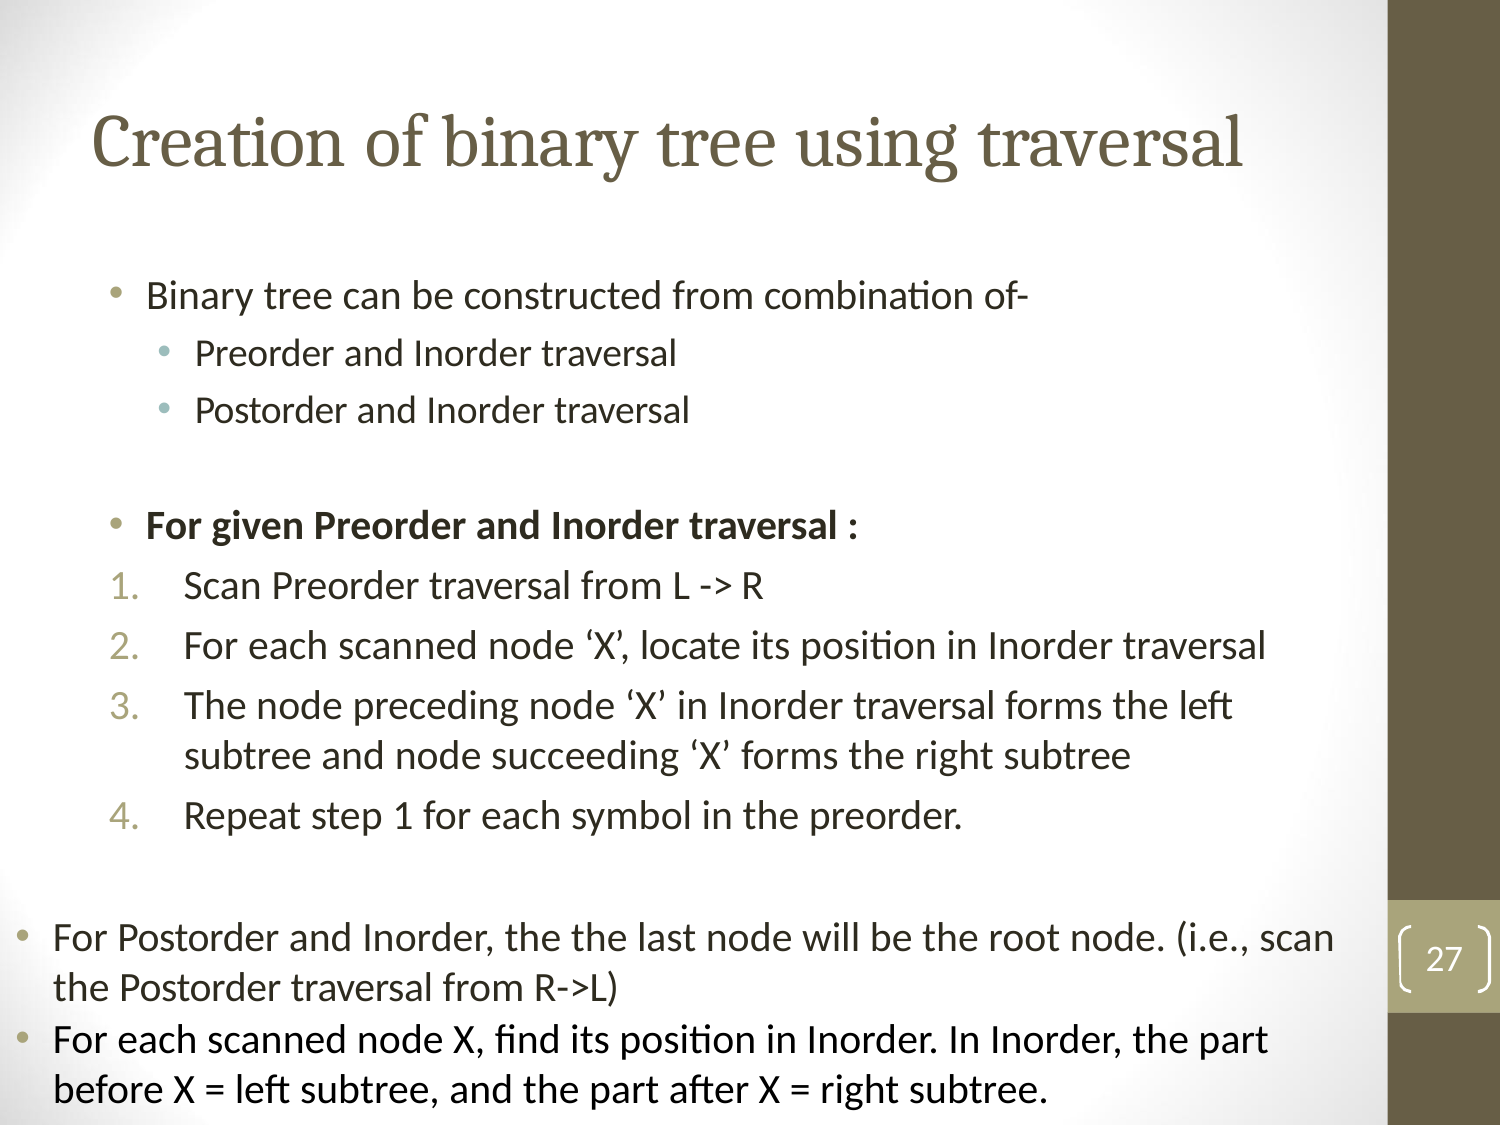

# Creation of binary tree using traversal
Binary tree can be constructed from combination of-
Preorder and Inorder traversal
Postorder and Inorder traversal

For given Preorder and Inorder traversal :
Scan Preorder traversal from L -> R
For each scanned node ‘X’, locate its position in Inorder traversal
The node preceding node ‘X’ in Inorder traversal forms the left subtree and node succeeding ‘X’ forms the right subtree
Repeat step 1 for each symbol in the preorder.
For Postorder and Inorder, the the last node will be the root node. (i.e., scan the Postorder traversal from R->L)
For each scanned node X, find its position in Inorder. In Inorder, the part before X = left subtree, and the part after X = right subtree.

27